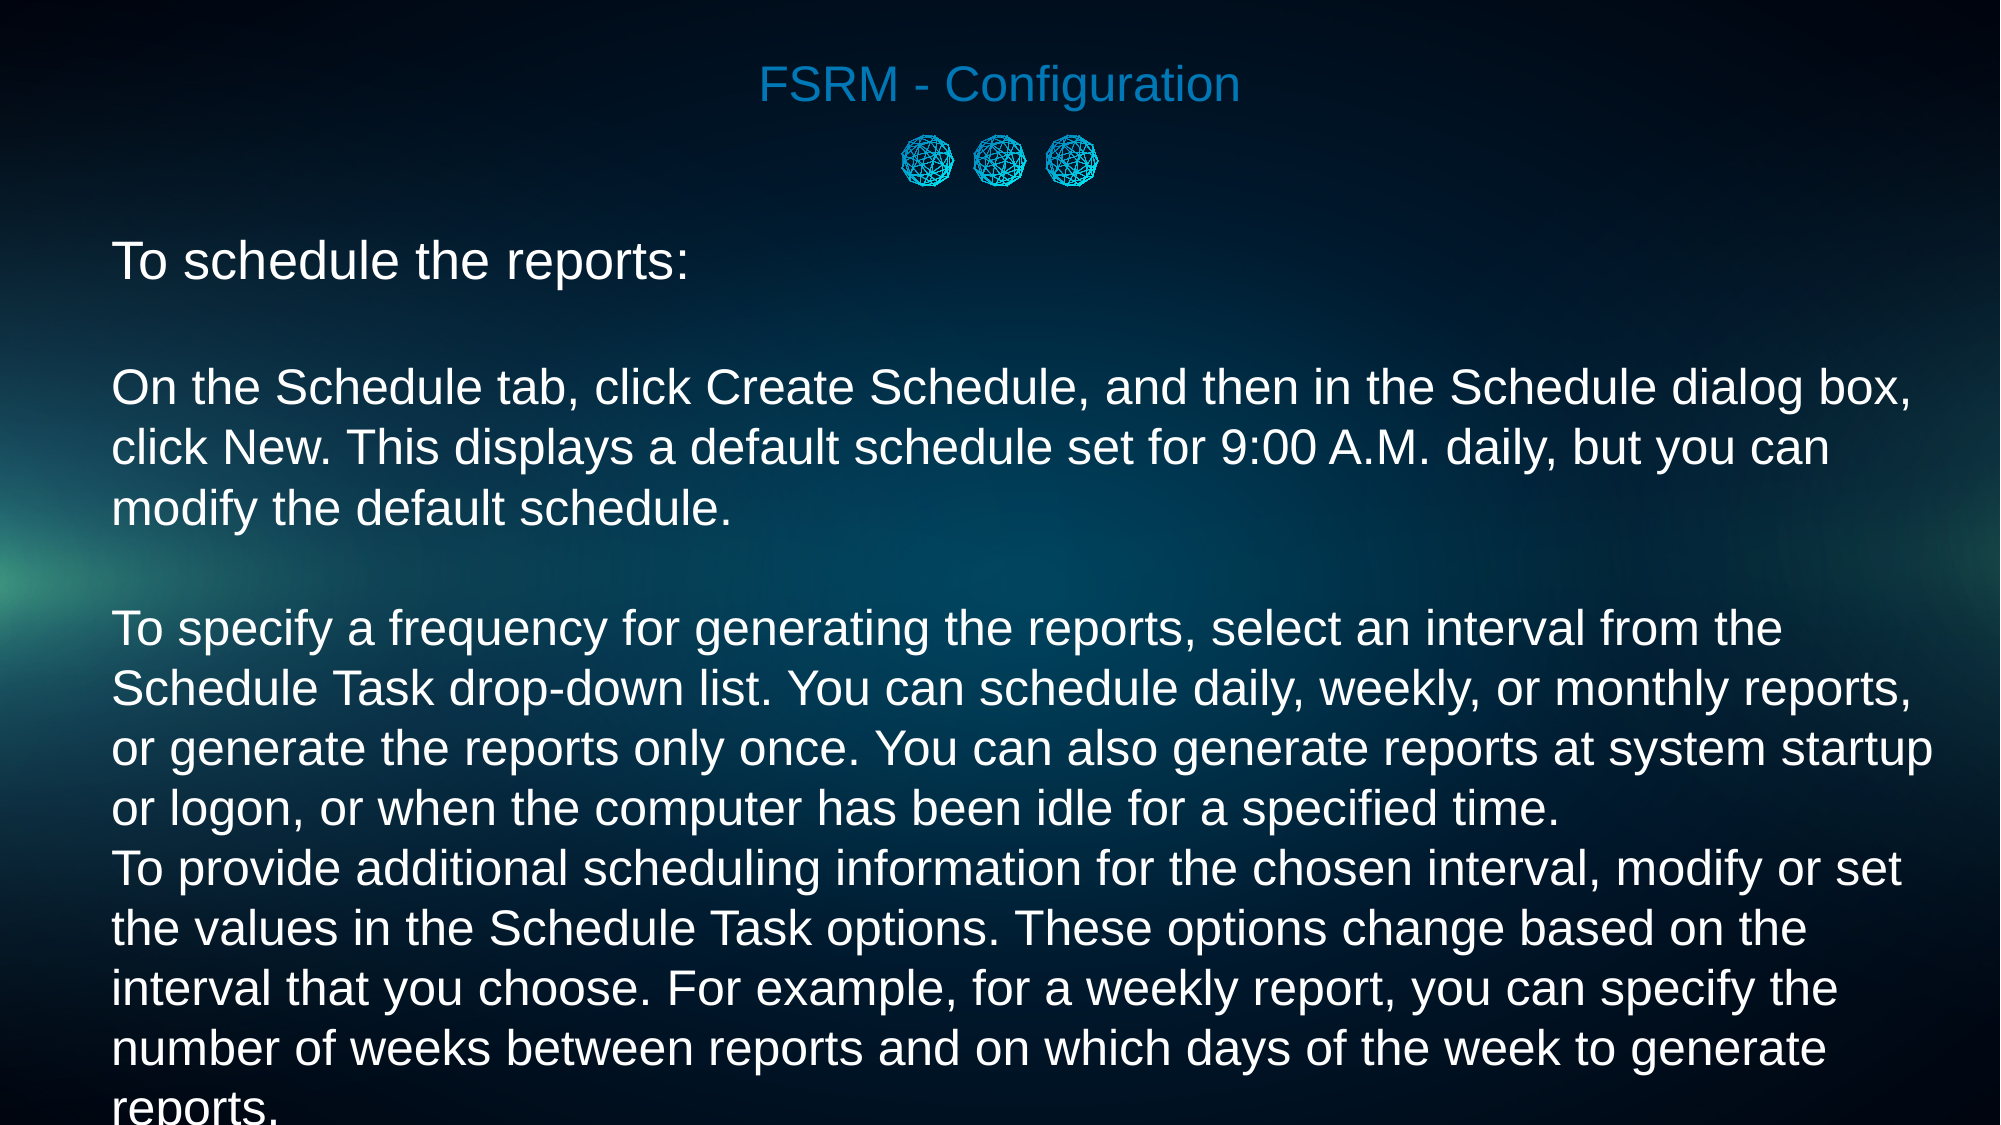

FSRM - Configuration

To schedule the reports:

On the Schedule tab, click Create Schedule, and then in the Schedule dialog box, click New. This displays a default schedule set for 9:00 A.M. daily, but you can modify the default schedule.

To specify a frequency for generating the reports, select an interval from the Schedule Task drop-down list. You can schedule daily, weekly, or monthly reports, or generate the reports only once. You can also generate reports at system startup or logon, or when the computer has been idle for a specified time.
To provide additional scheduling information for the chosen interval, modify or set the values in the Schedule Task options. These options change based on the interval that you choose. For example, for a weekly report, you can specify the number of weeks between reports and on which days of the week to generate reports.